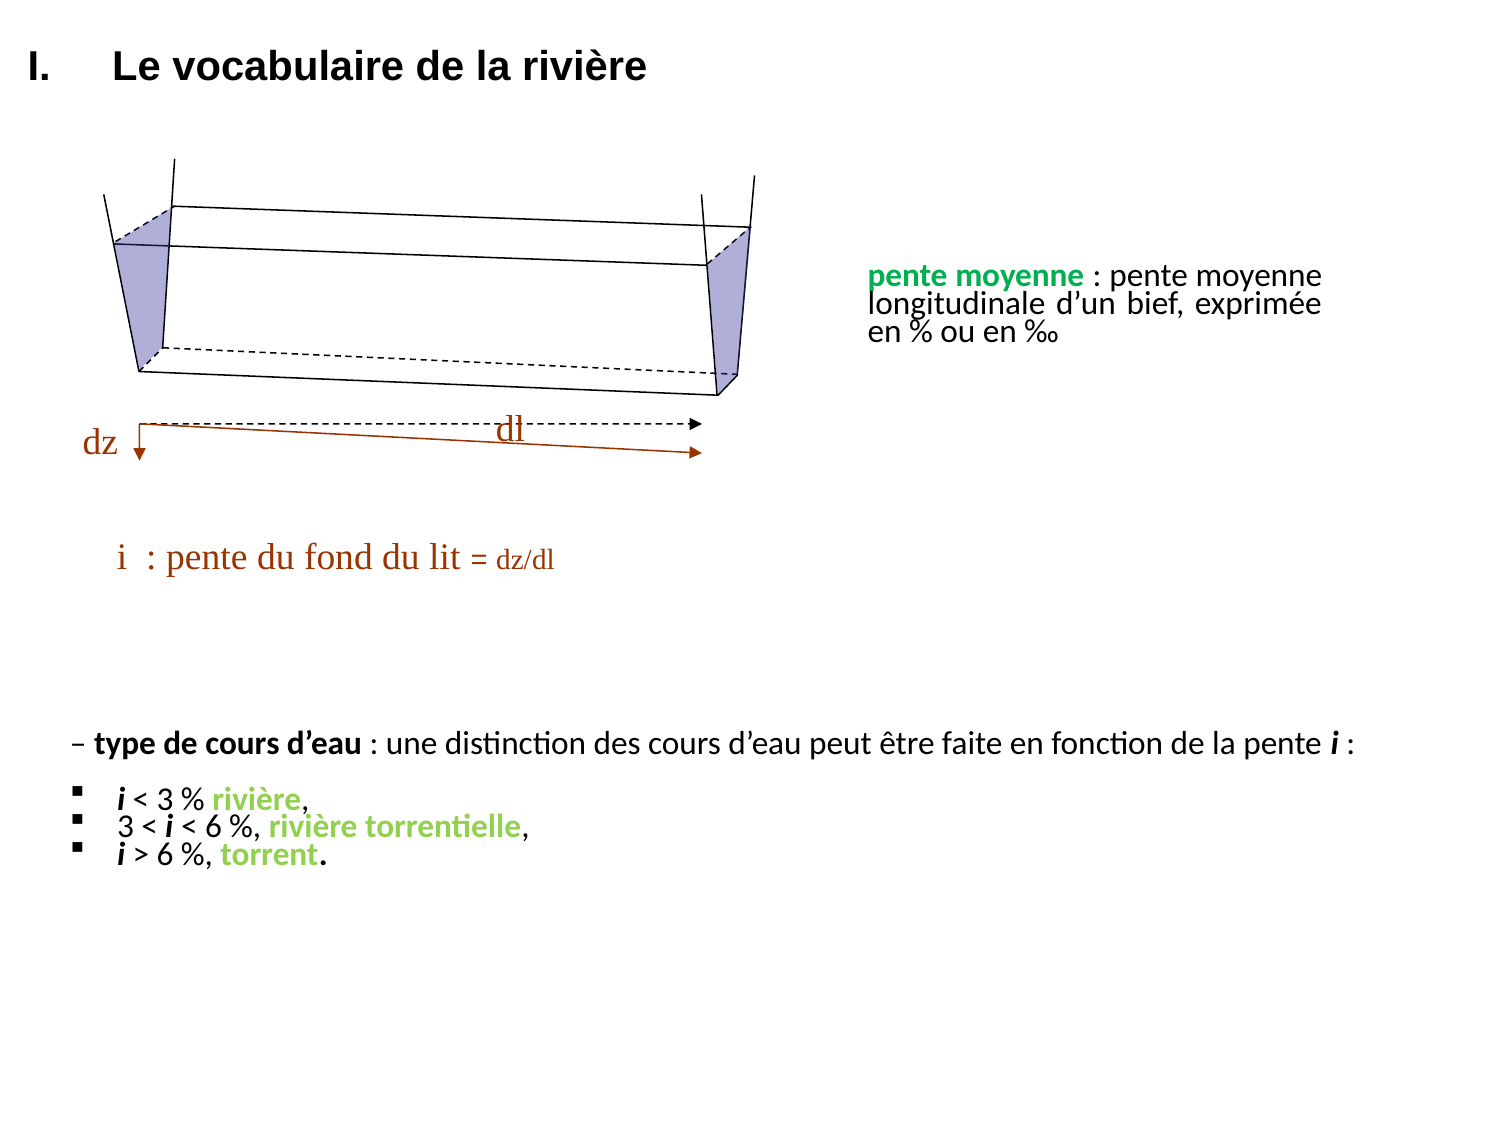

Le vocabulaire de la rivière

pente moyenne : pente moyenne longitudinale d’un bief, exprimée en % ou en ‰

dl
dz

i  : pente du fond du lit = dz/dl
– type de cours d’eau : une distinction des cours d’eau peut être faite en fonction de la pente i :

i < 3 % rivière,
3 < i < 6 %, rivière torrentielle,
i > 6 %, torrent.